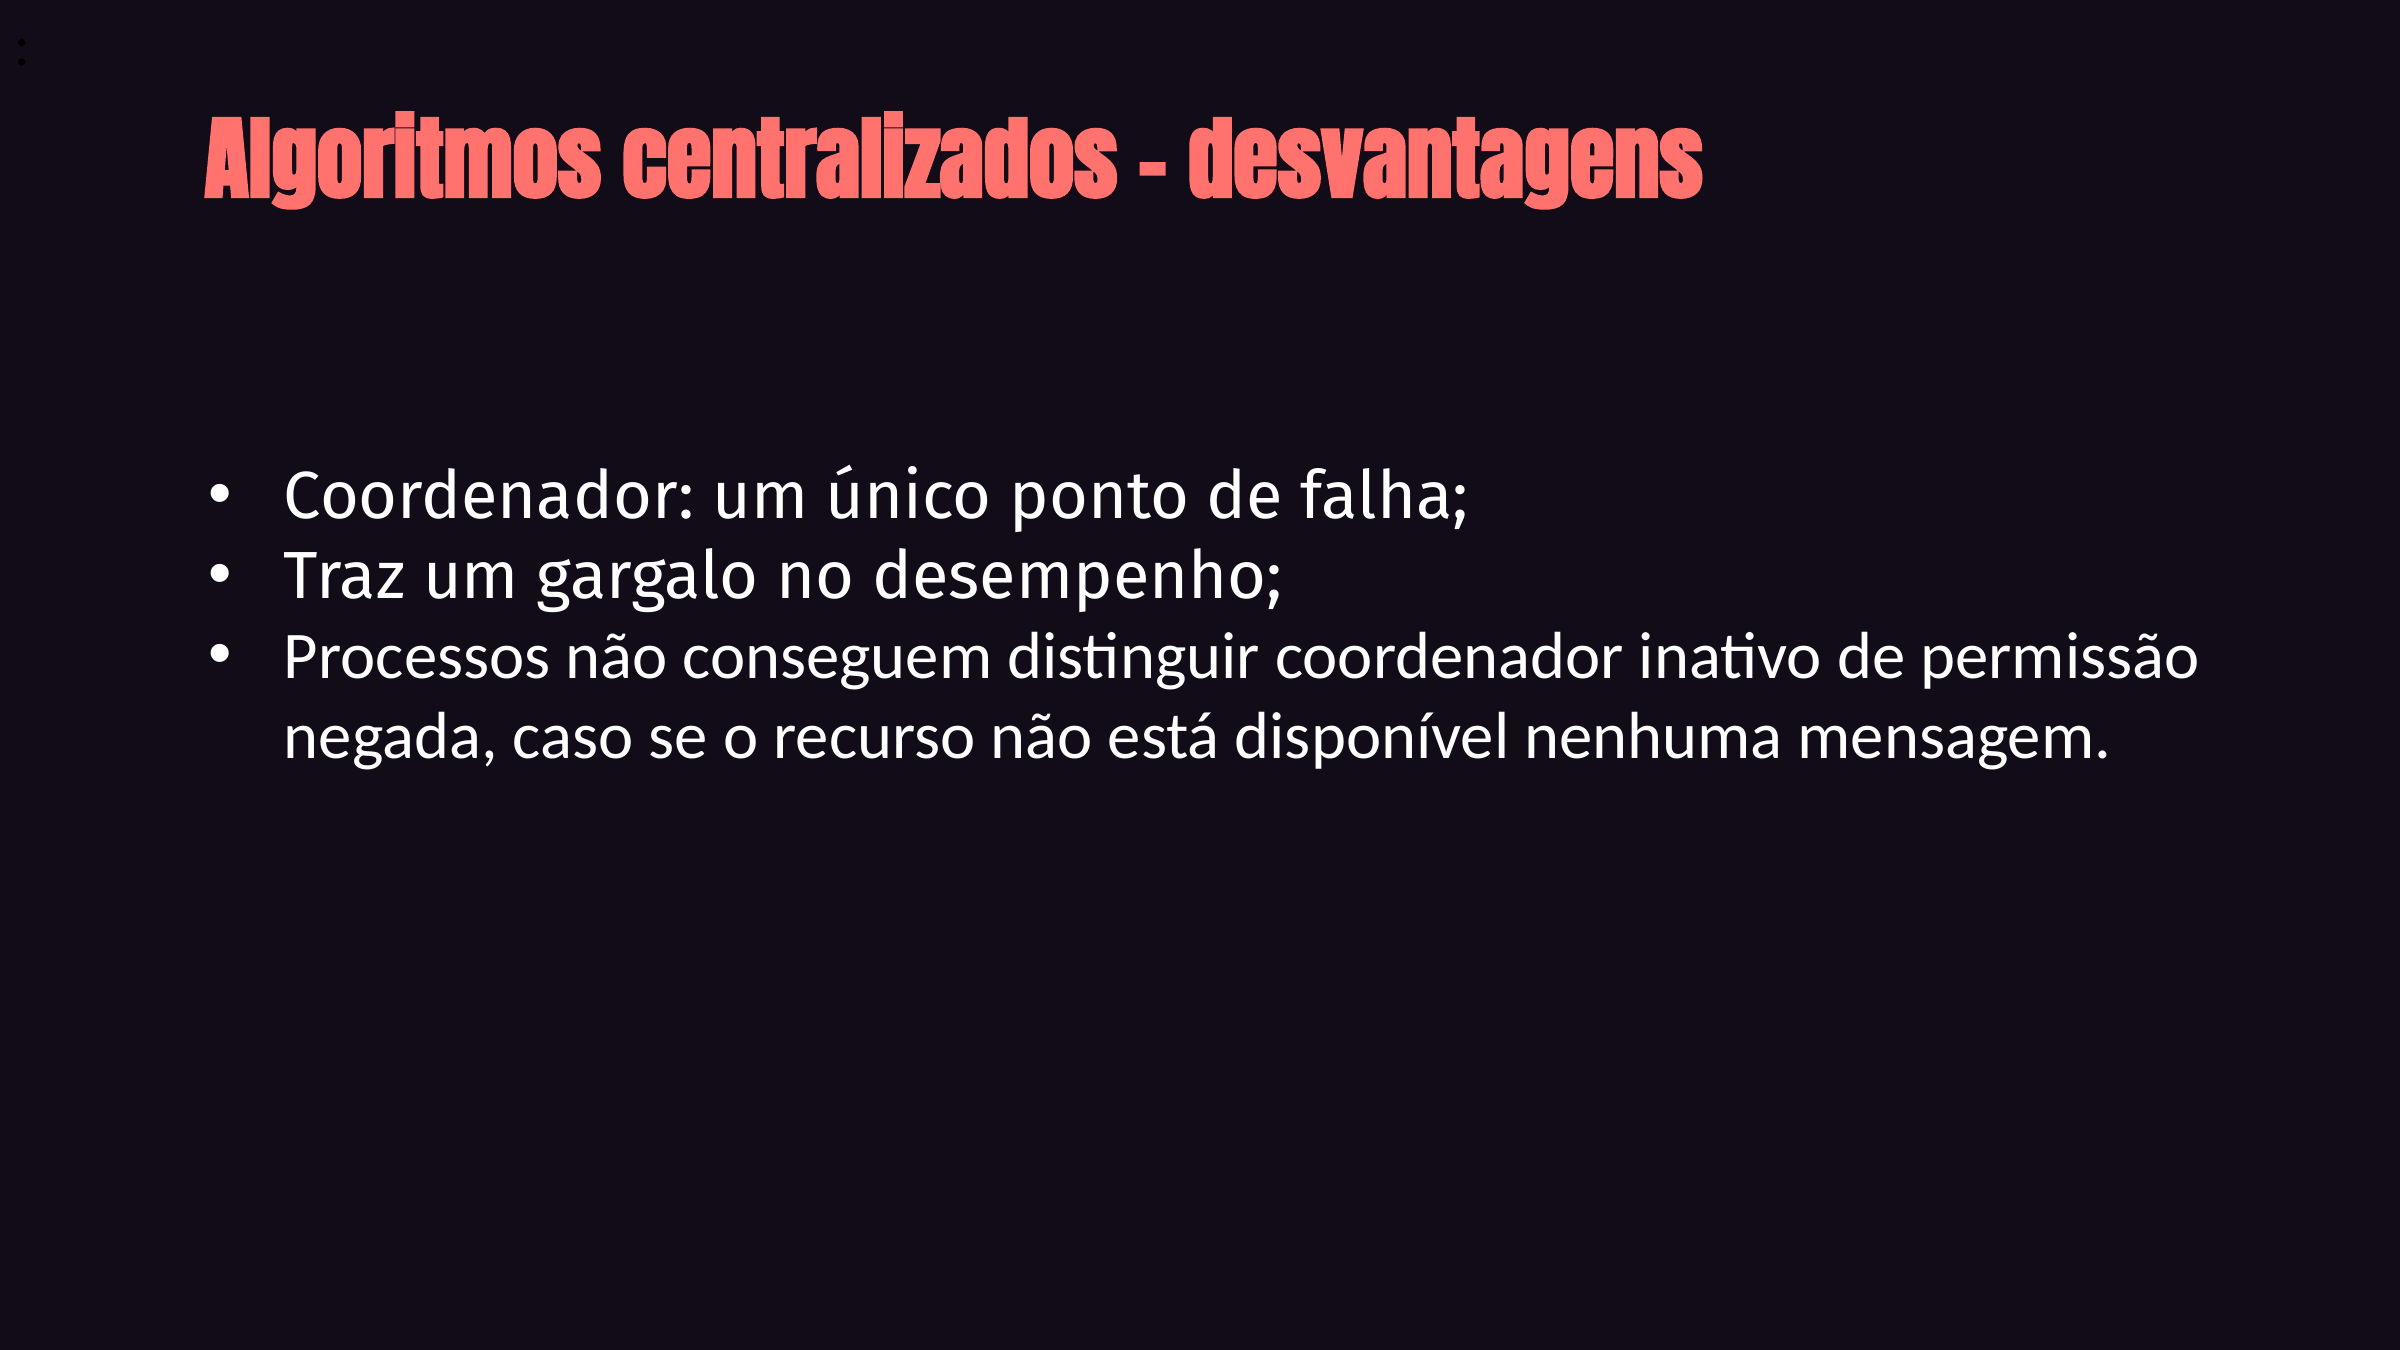

:
Algoritmos centralizados – desvantagens

Coordenador: um único ponto de falha;
Traz um gargalo no desempenho;
Processos não conseguem distinguir coordenador inativo de permissão negada, caso se o recurso não está disponível nenhuma mensagem.